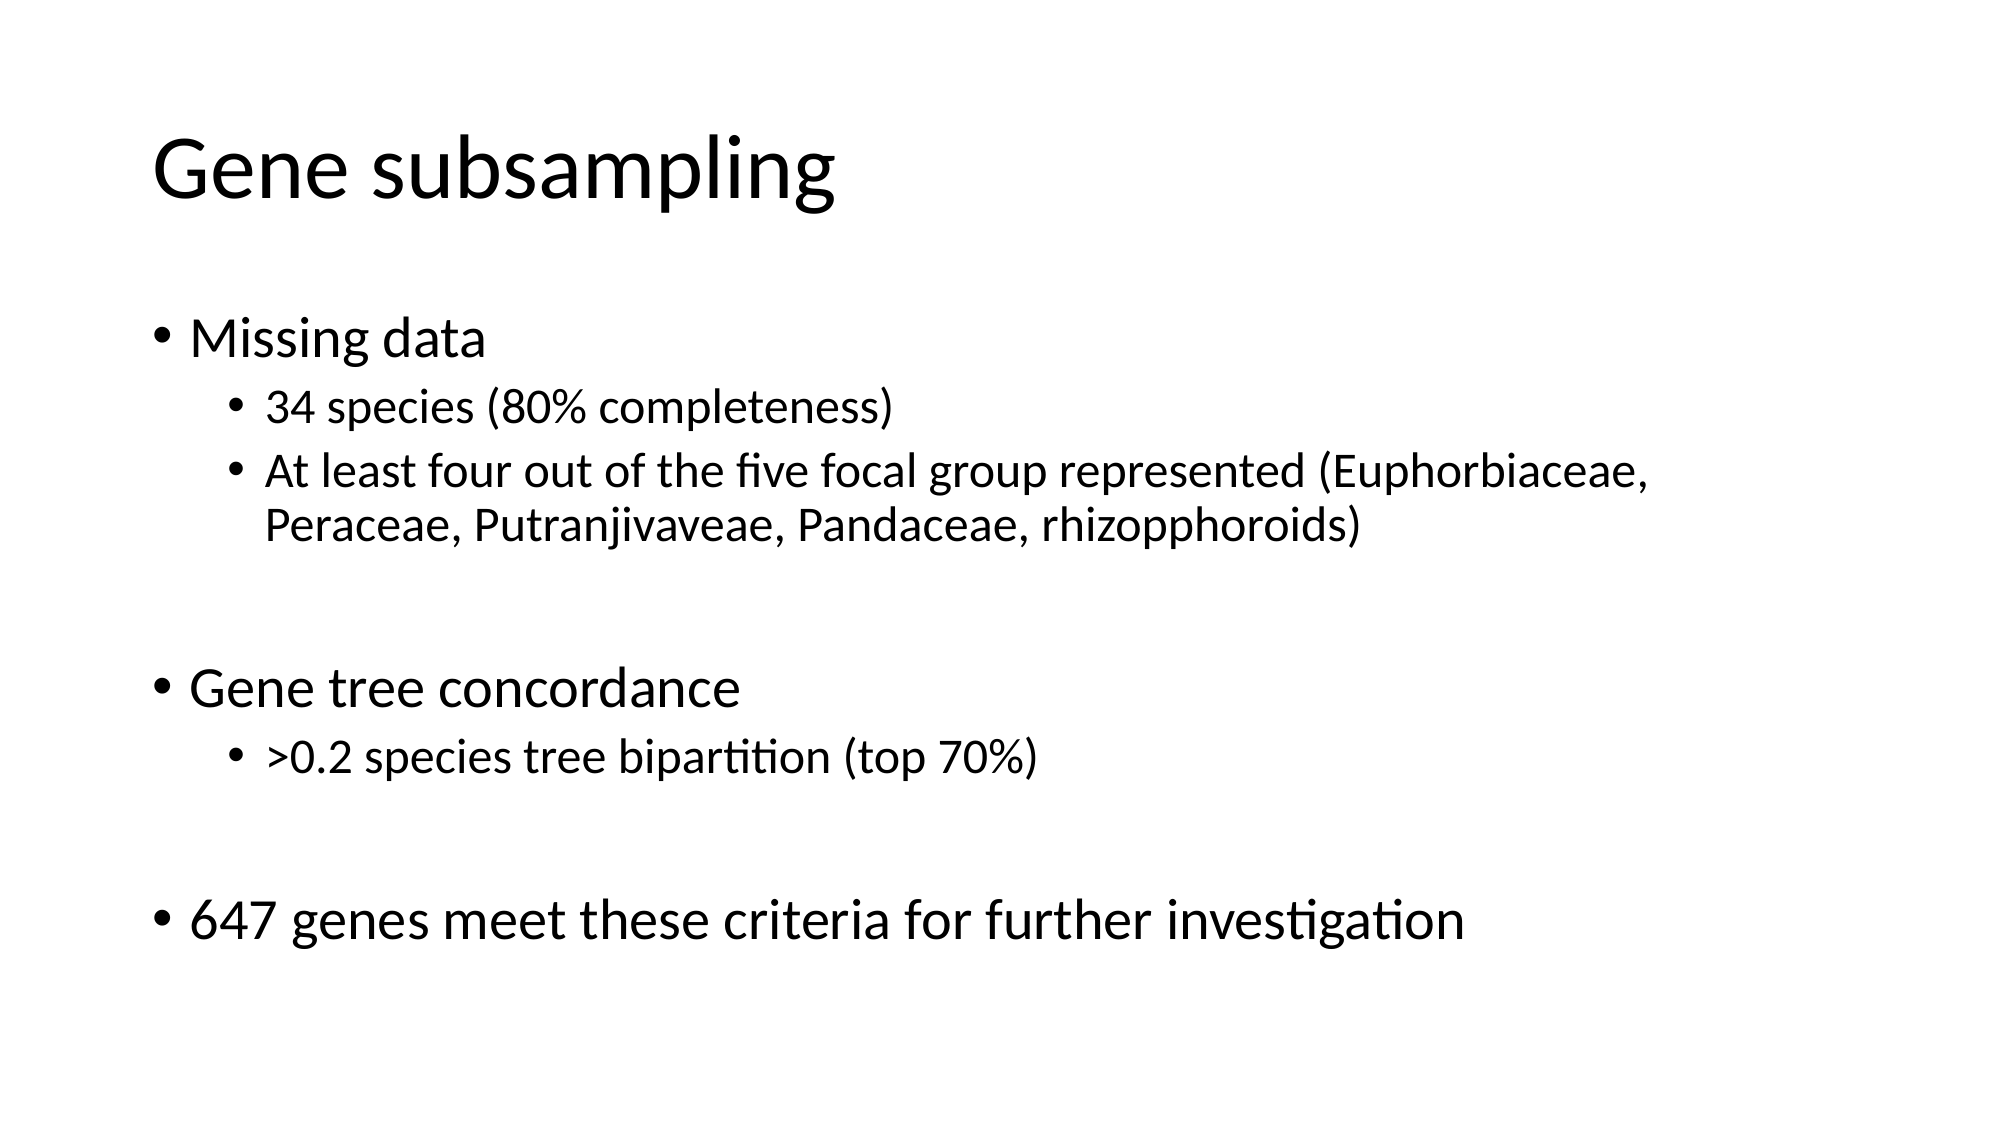

# Gene subsampling
Missing data
34 species (80% completeness)
At least four out of the five focal group represented (Euphorbiaceae, Peraceae, Putranjivaveae, Pandaceae, rhizopphoroids)

Gene tree concordance
>0.2 species tree bipartition (top 70%)

647 genes meet these criteria for further investigation